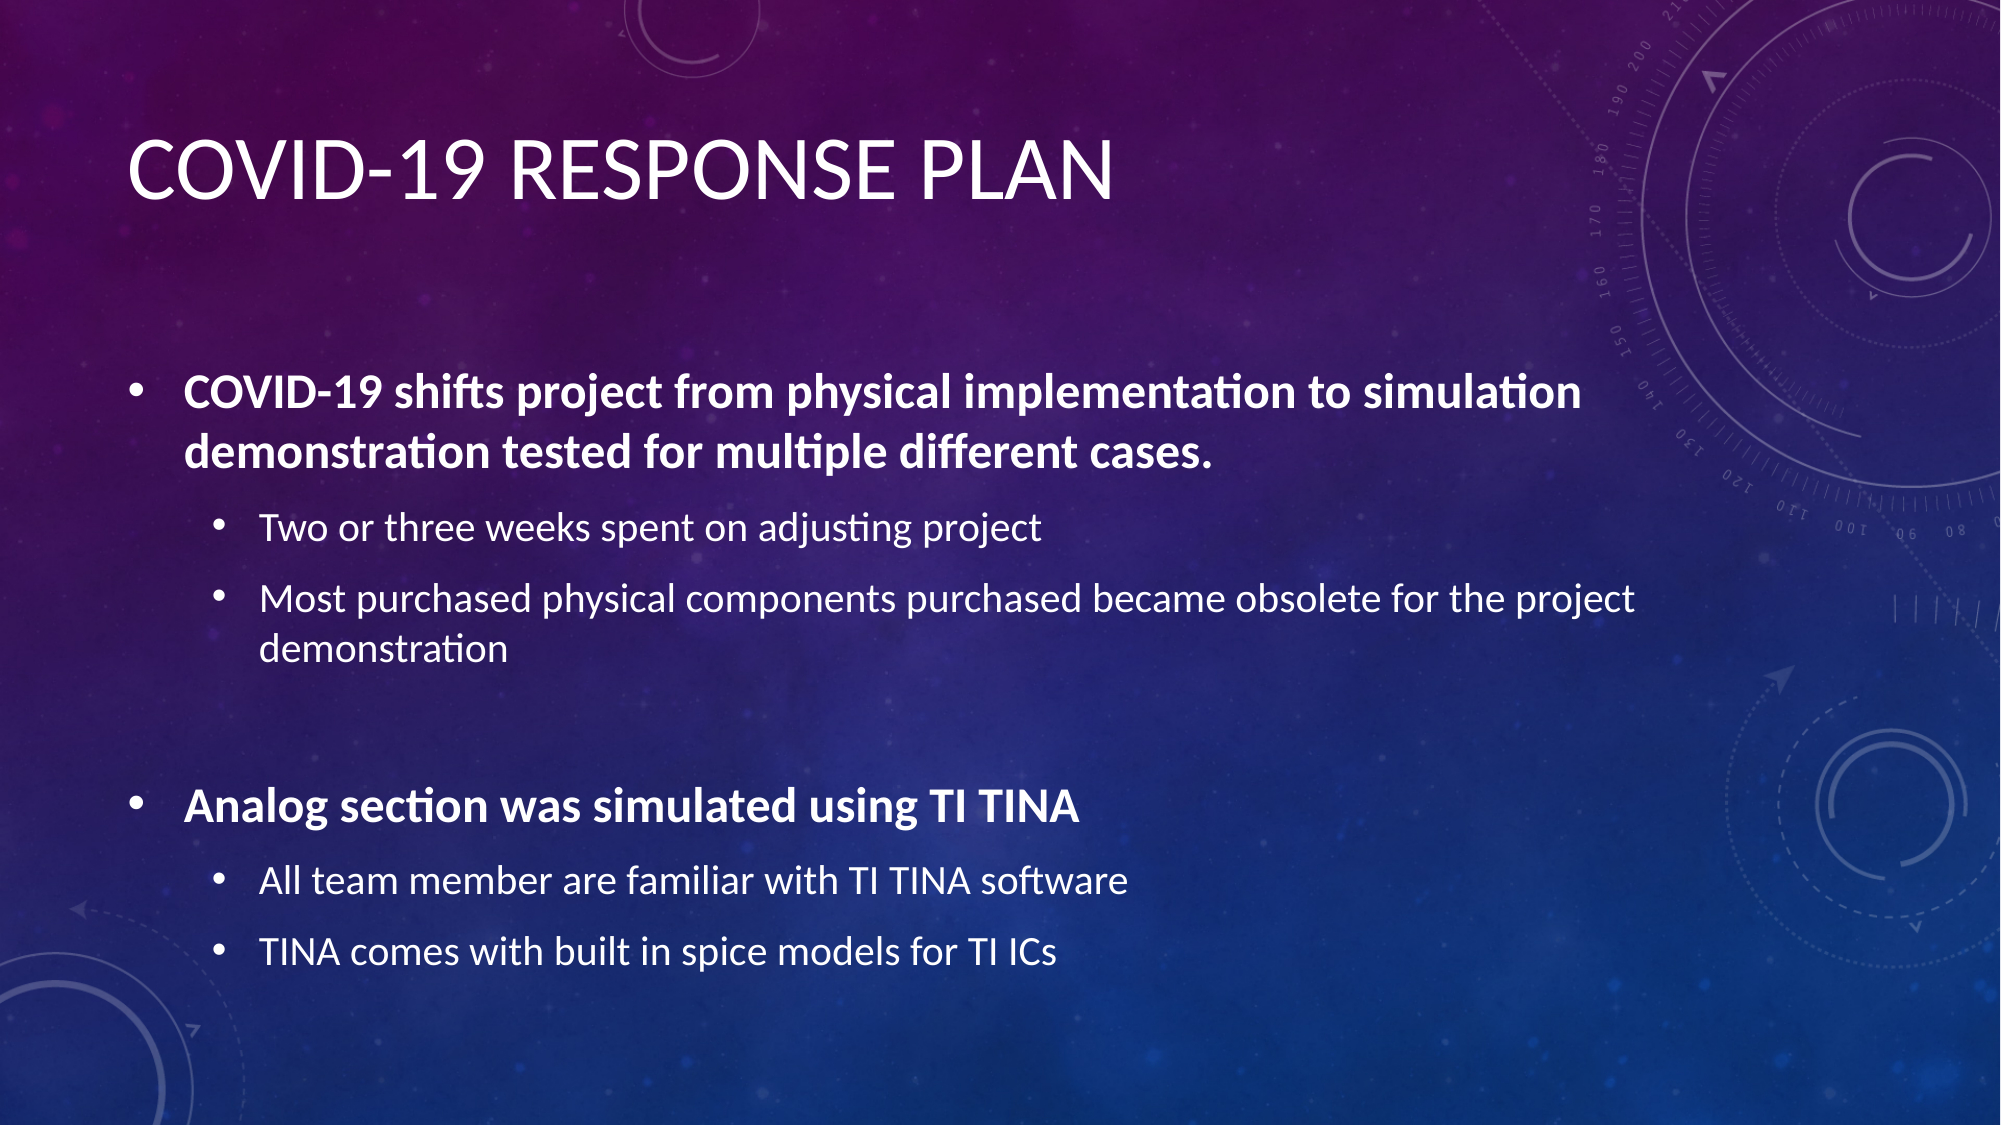

# COVID-19 Response Plan
COVID-19 shifts project from physical implementation to simulation demonstration tested for multiple different cases.
Two or three weeks spent on adjusting project
Most purchased physical components purchased became obsolete for the project demonstration

Analog section was simulated using TI TINA
All team member are familiar with TI TINA software
TINA comes with built in spice models for TI ICs